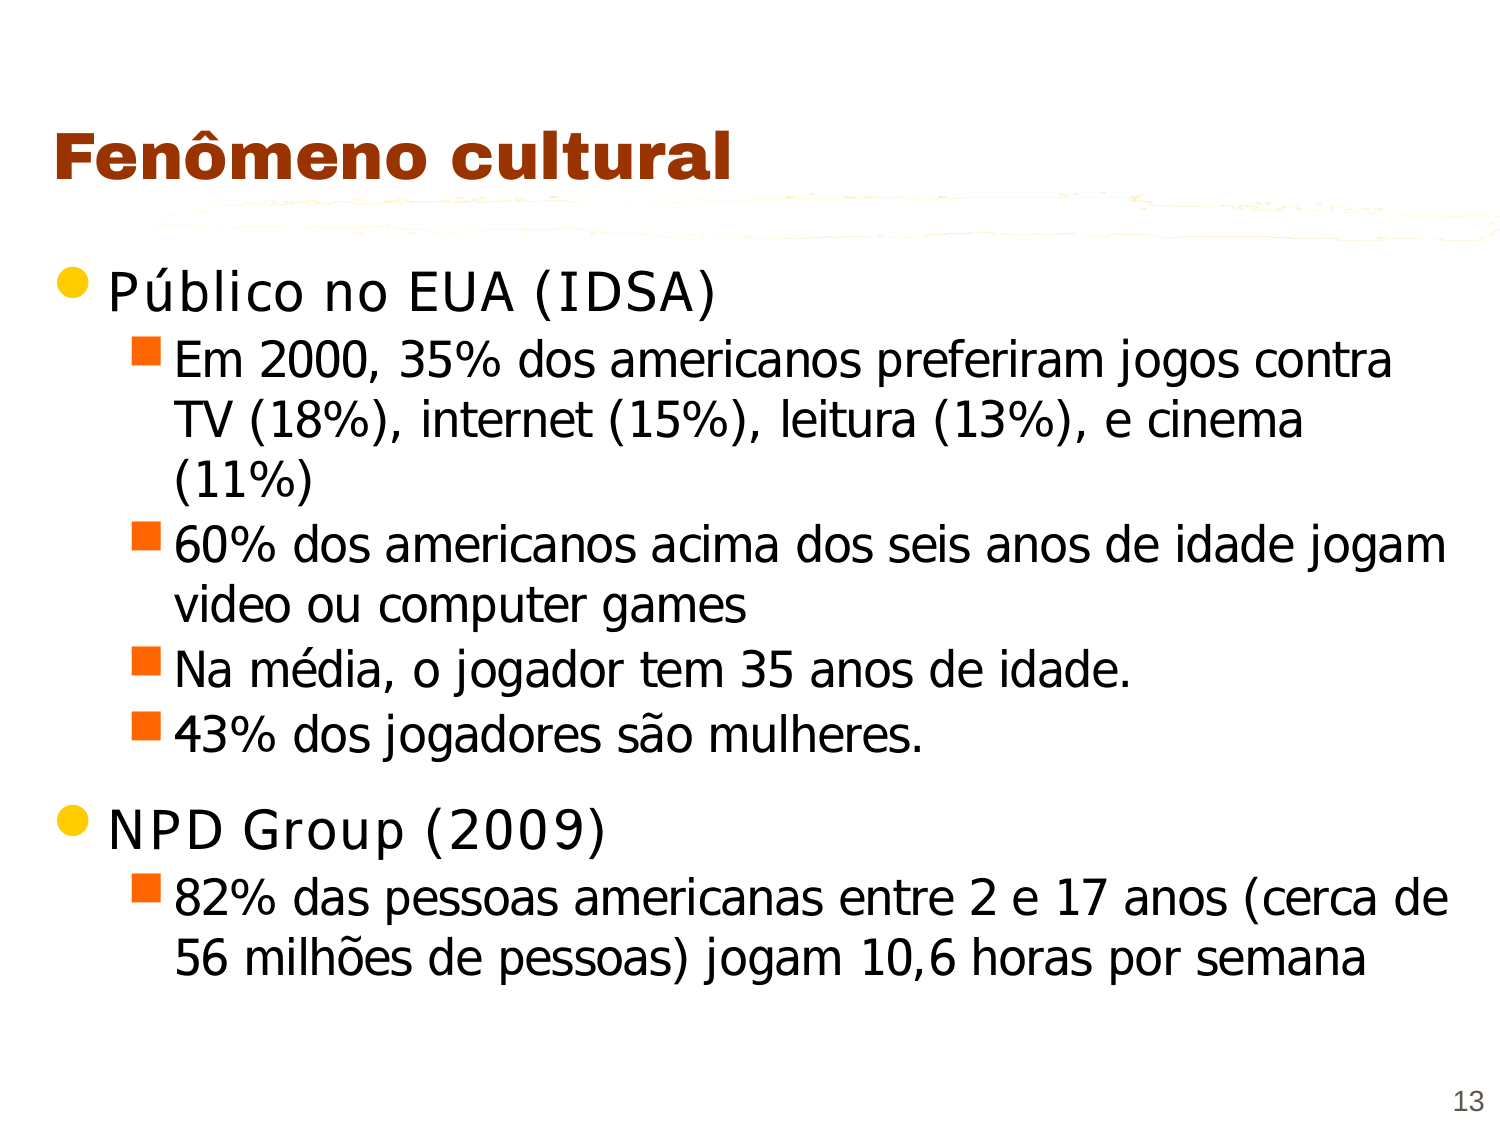

# Fenômeno cultural
Público no EUA (IDSA)
Em 2000, 35% dos americanos preferiram jogos contra TV (18%), internet (15%), leitura (13%), e cinema (11%)
60% dos americanos acima dos seis anos de idade jogam video ou computer games
Na média, o jogador tem 35 anos de idade.
43% dos jogadores são mulheres.
NPD Group (2009)
82% das pessoas americanas entre 2 e 17 anos (cerca de 56 milhões de pessoas) jogam 10,6 horas por semana

13